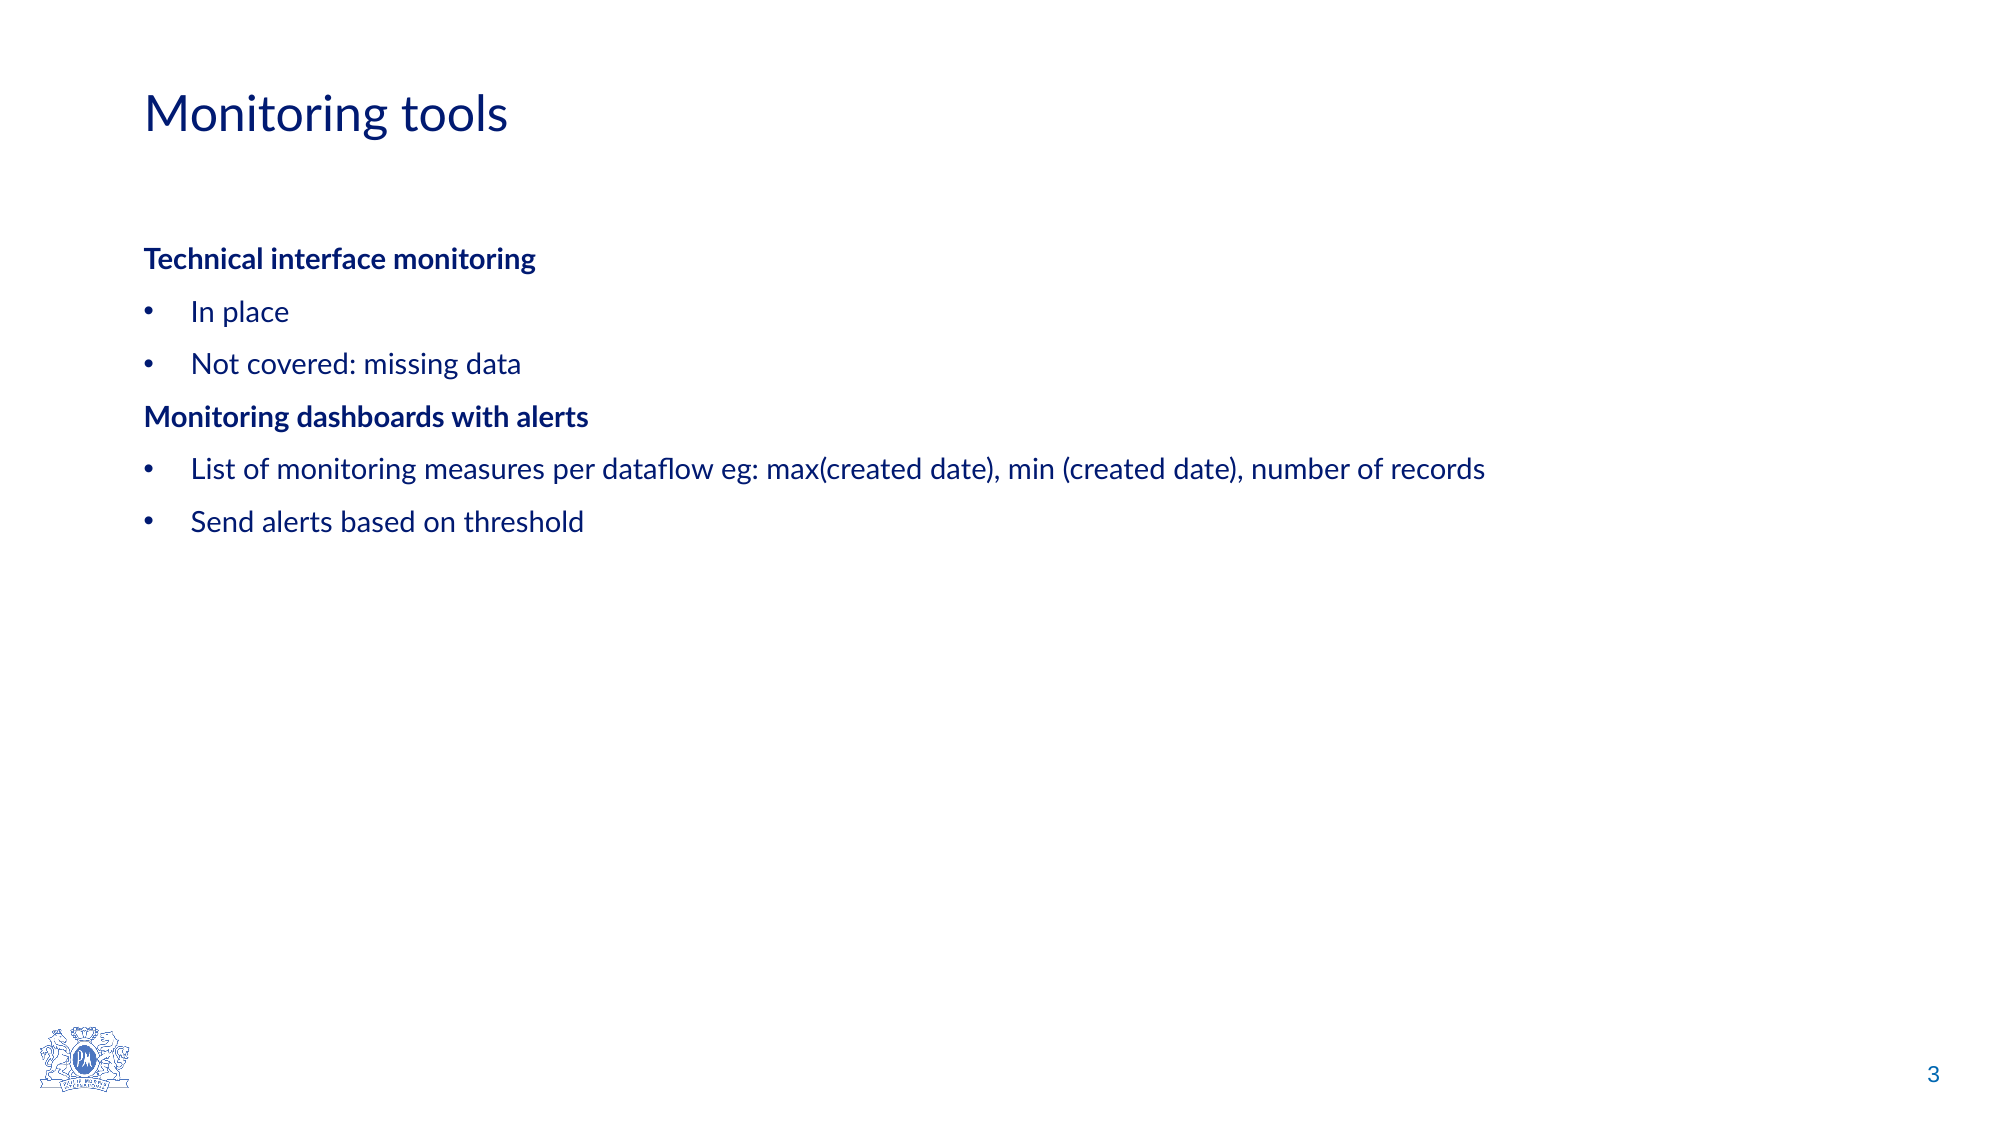

# Monitoring tools
Technical interface monitoring
In place
Not covered: missing data
Monitoring dashboards with alerts
List of monitoring measures per dataflow eg: max(created date), min (created date), number of records
Send alerts based on threshold

3